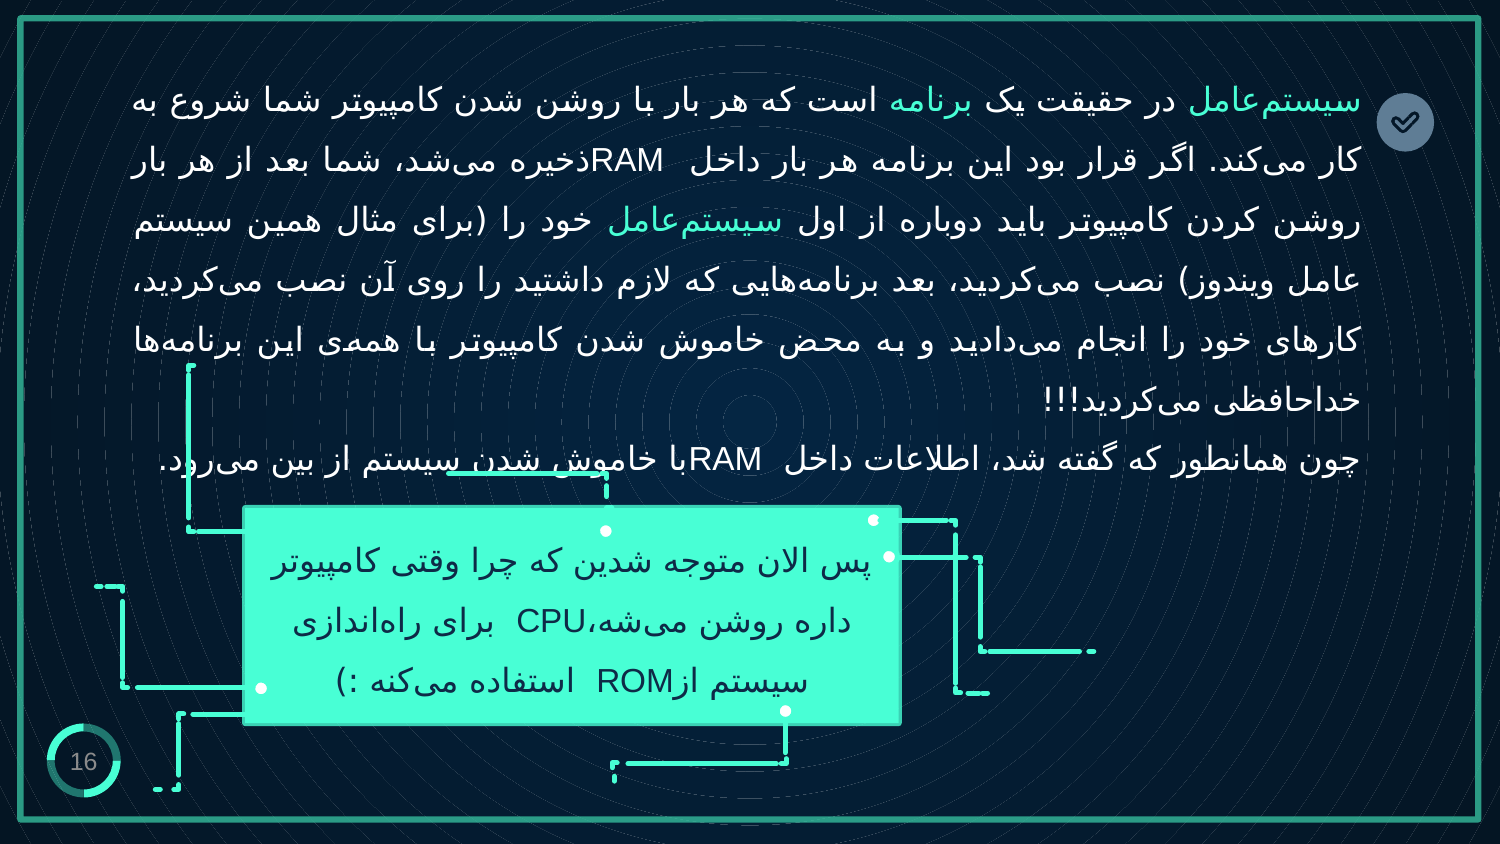

سیستم‌عامل در حقیقت یک برنامه است که هر بار با روشن شدن کامپیوتر شما شروع به کار می‌کند. اگر قرار بود این برنامه هر بار داخل  RAMذخیره می‌شد، شما بعد از هر بار روشن کردن کامپیوتر باید دوباره از اول سیستم‌عامل خود را (برای مثال همین سیستم عامل ویندوز) نصب می‌کردید، بعد برنامه‌هایی که لازم داشتید را روی آن نصب می‌کردید، کارهای خود را انجام می‌دادید و به محض خاموش شدن کامپیوتر با همه‌ی این برنامه‌ها خداحافظی می‌کردید!!!
چون همانطور که گفته شد، اطلاعات داخل  RAM‌با خاموش شدن سیستم از بین می‌رود.

پس الان متوجه شدین که چرا وقتی کامپیوتر داره روشن می‌شه،CPU  برای راه‌اندازی سیستم ازROM  استفاده می‌کنه :)

16